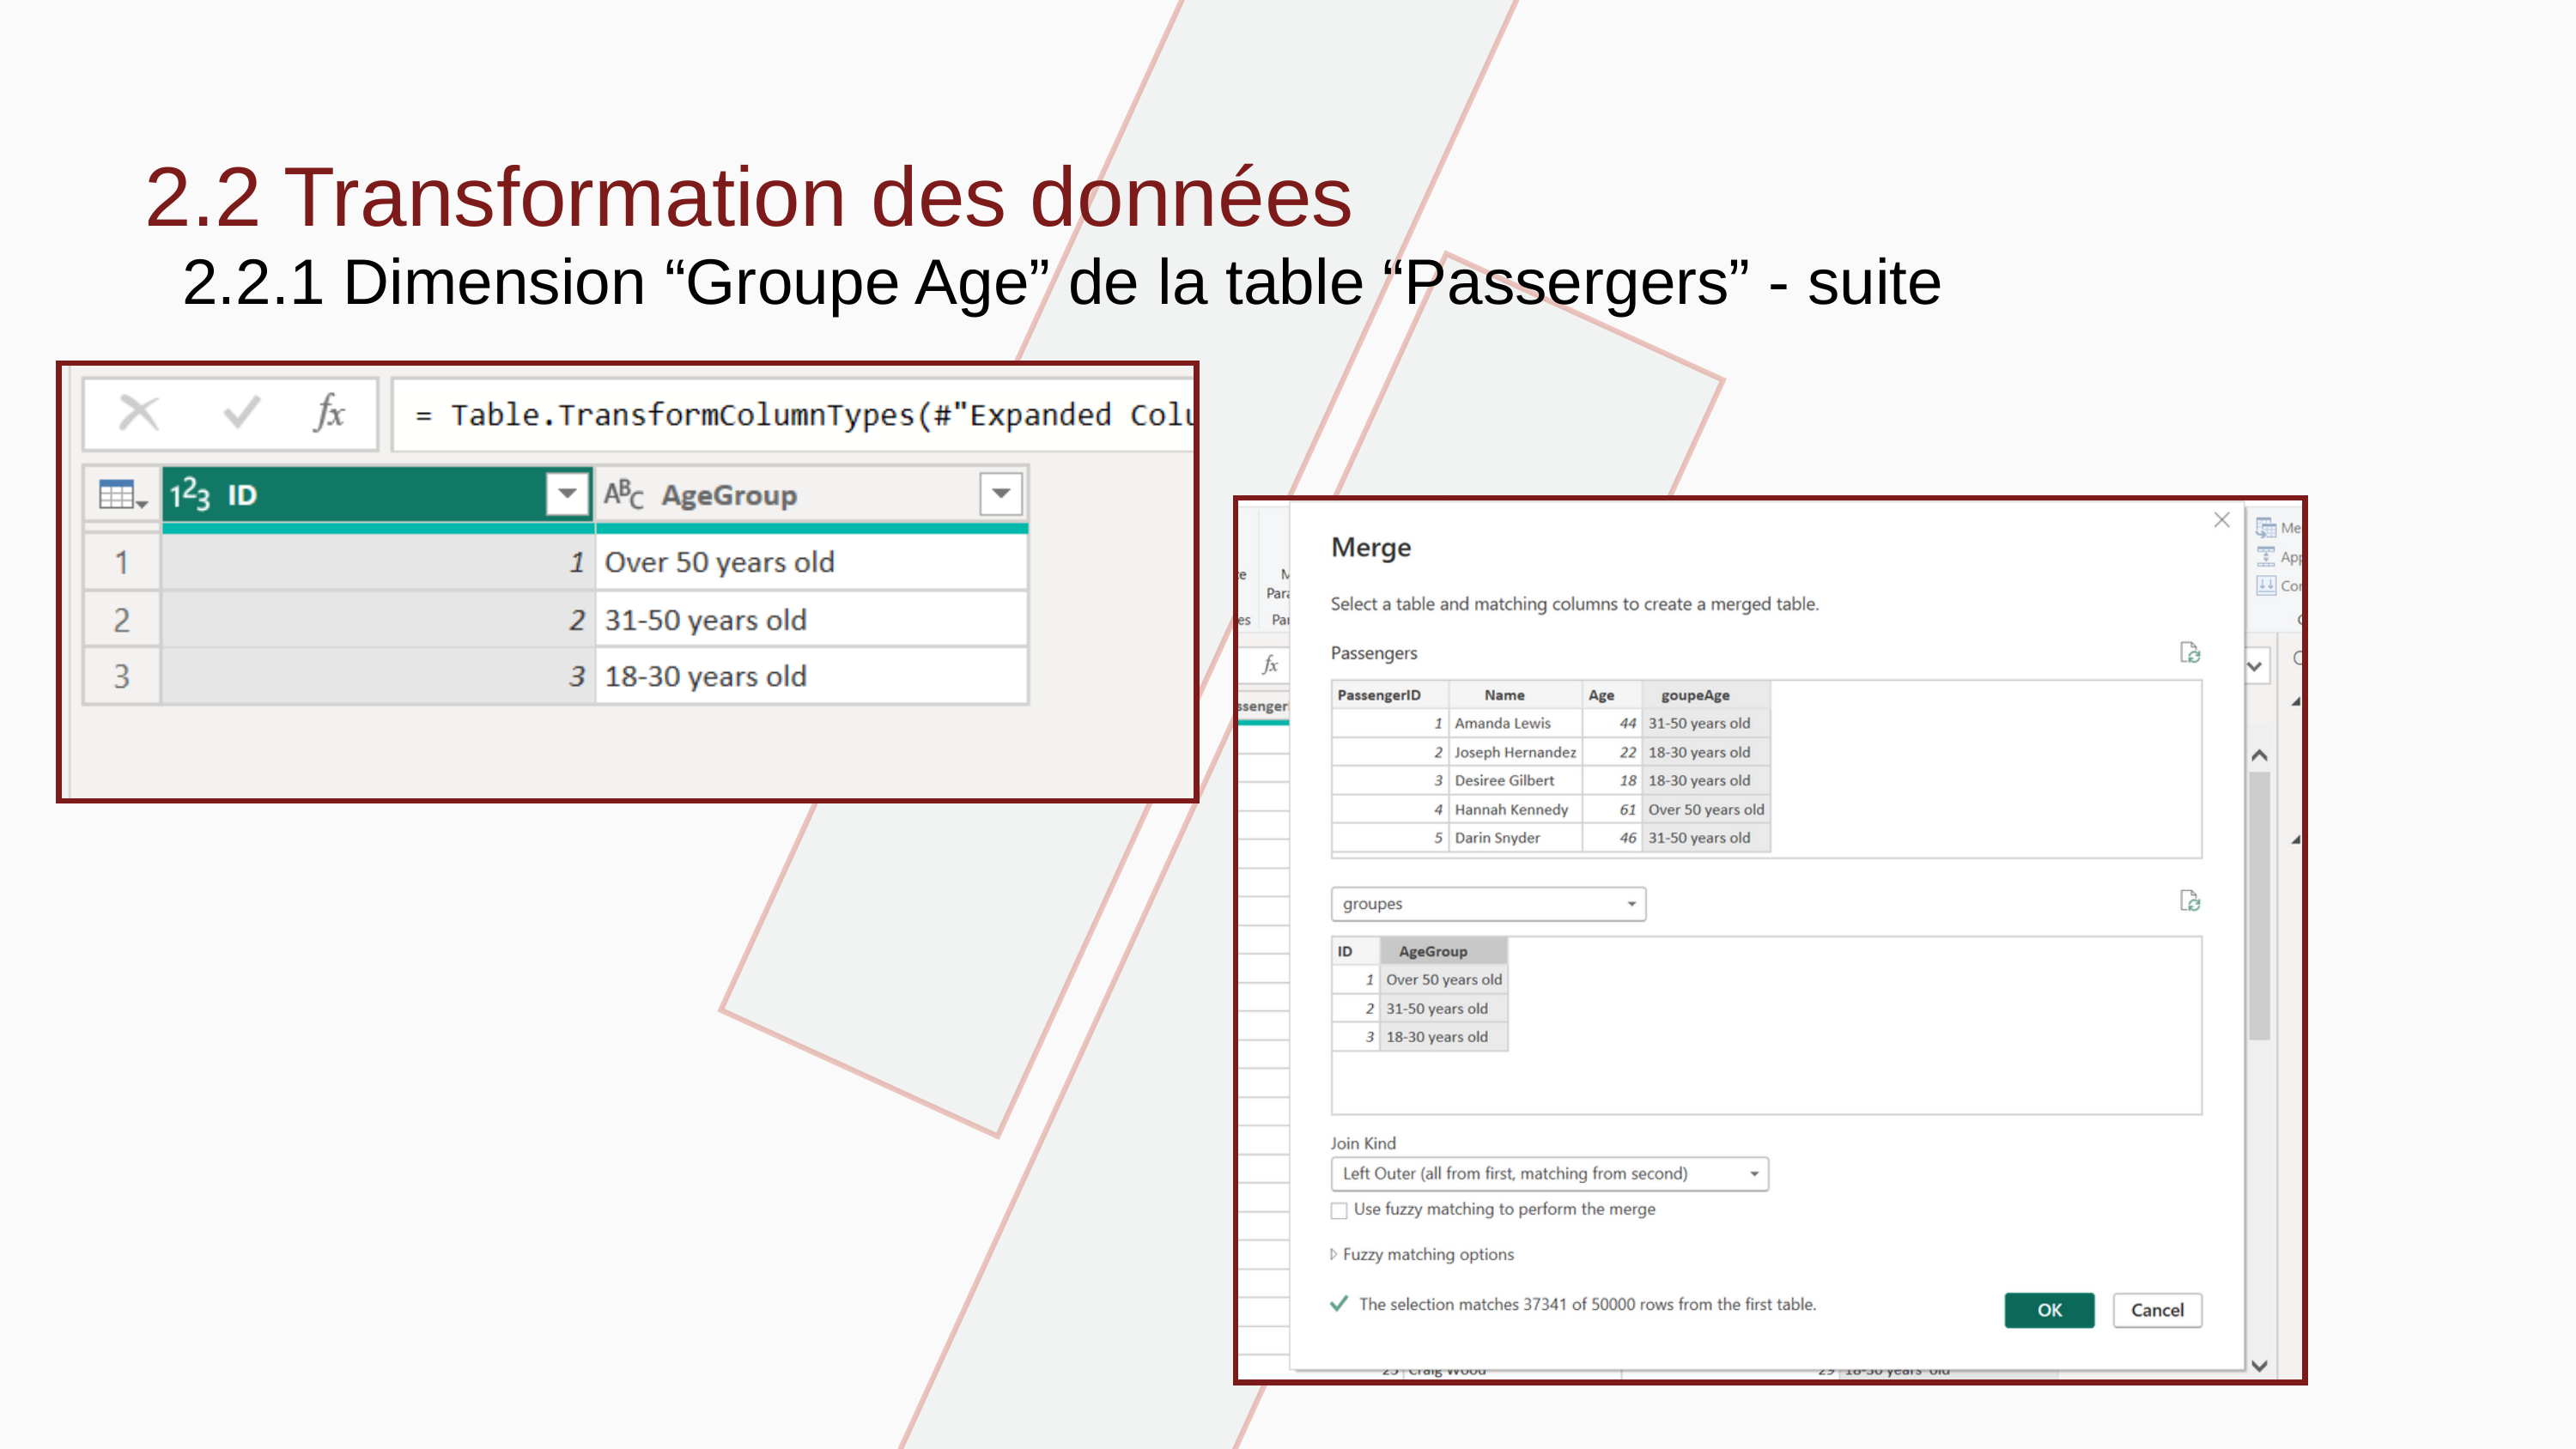

2.2 Transformation des données
2.2.1 Dimension “Groupe Age” de la table “Passergers” - suite